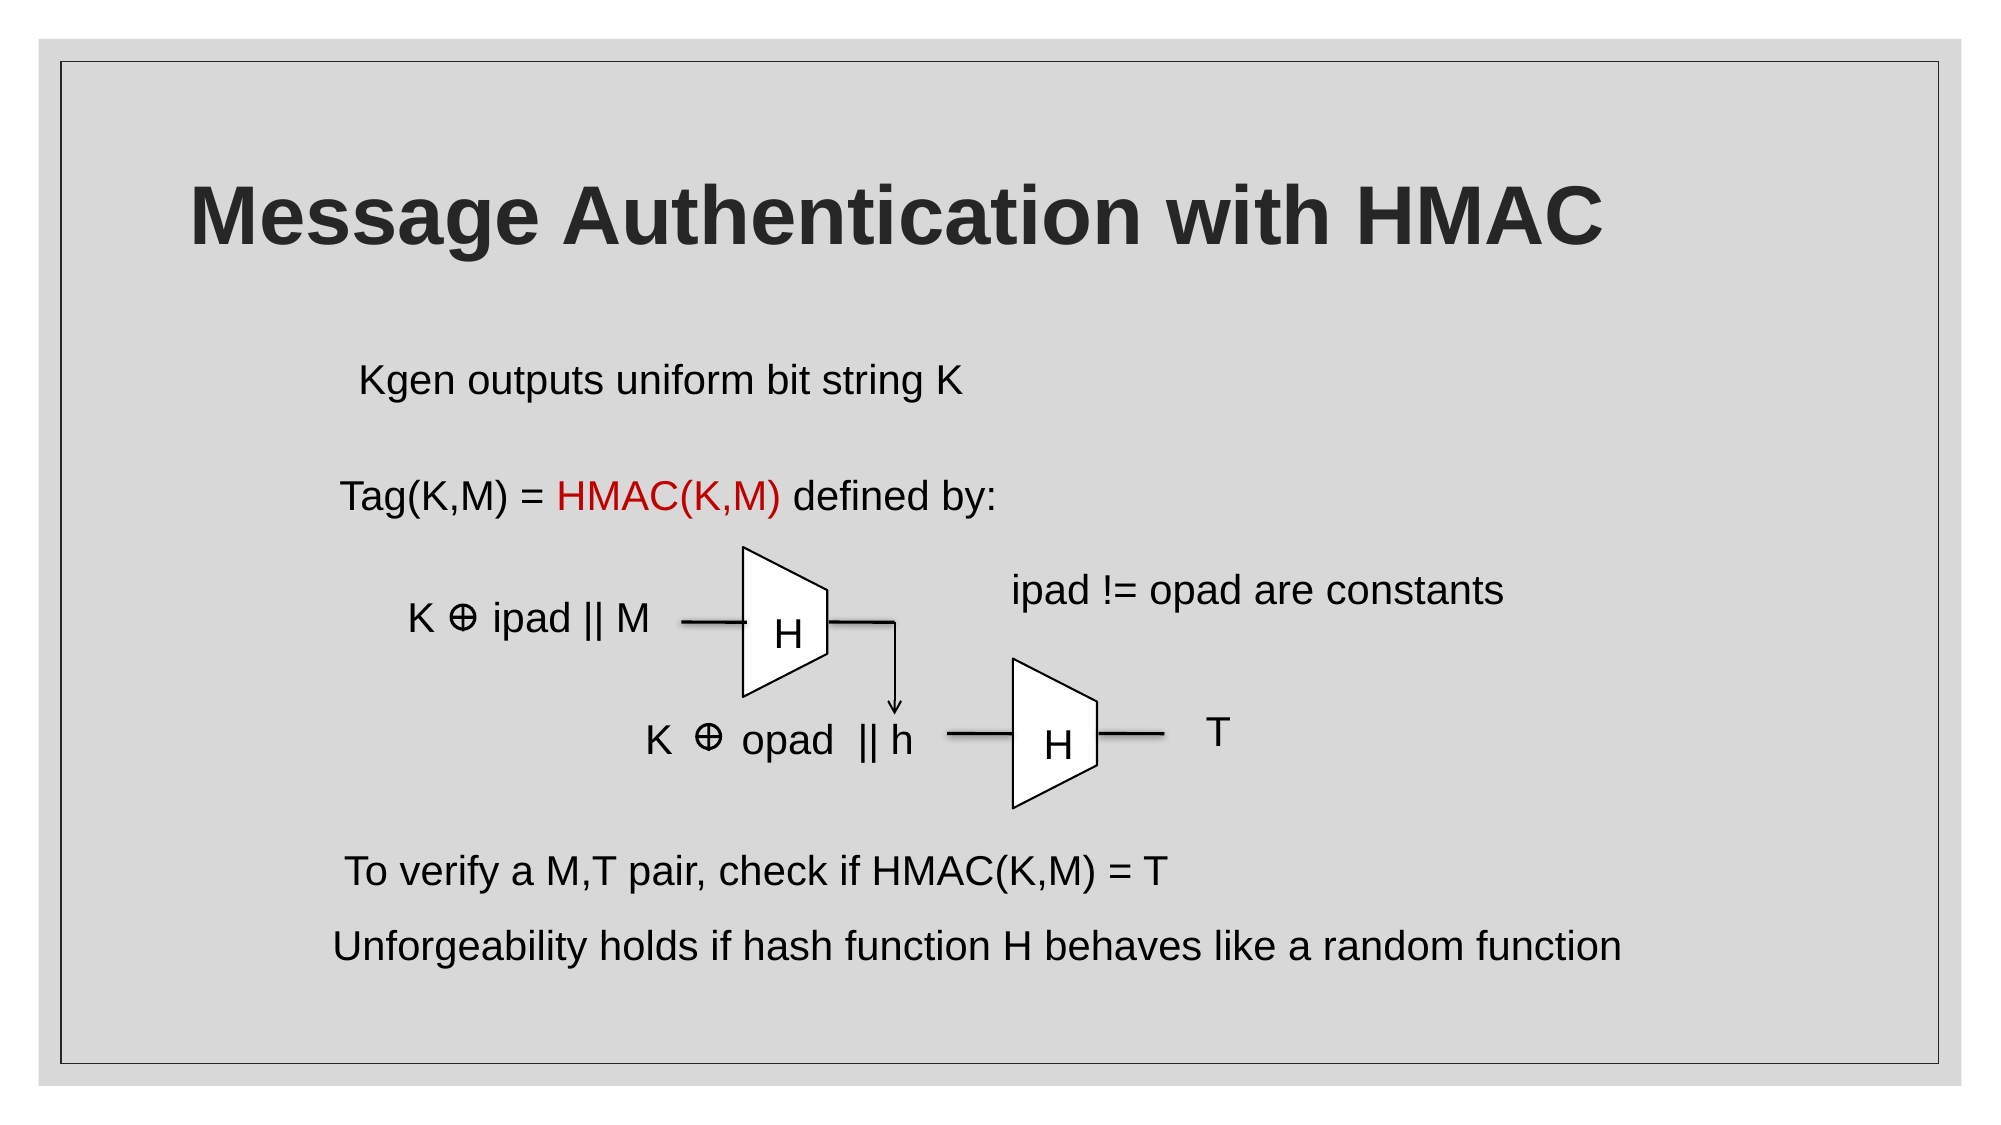

# Message Authentication with HMAC
Kgen outputs uniform bit string K
Tag(K,M) = HMAC(K,M) defined by:
ipad != opad are constants

K     ipad || M
H

T
K      opad  || h
H

To verify a M,T pair, check if HMAC(K,M) = T
Unforgeability holds if hash function H behaves like a random function